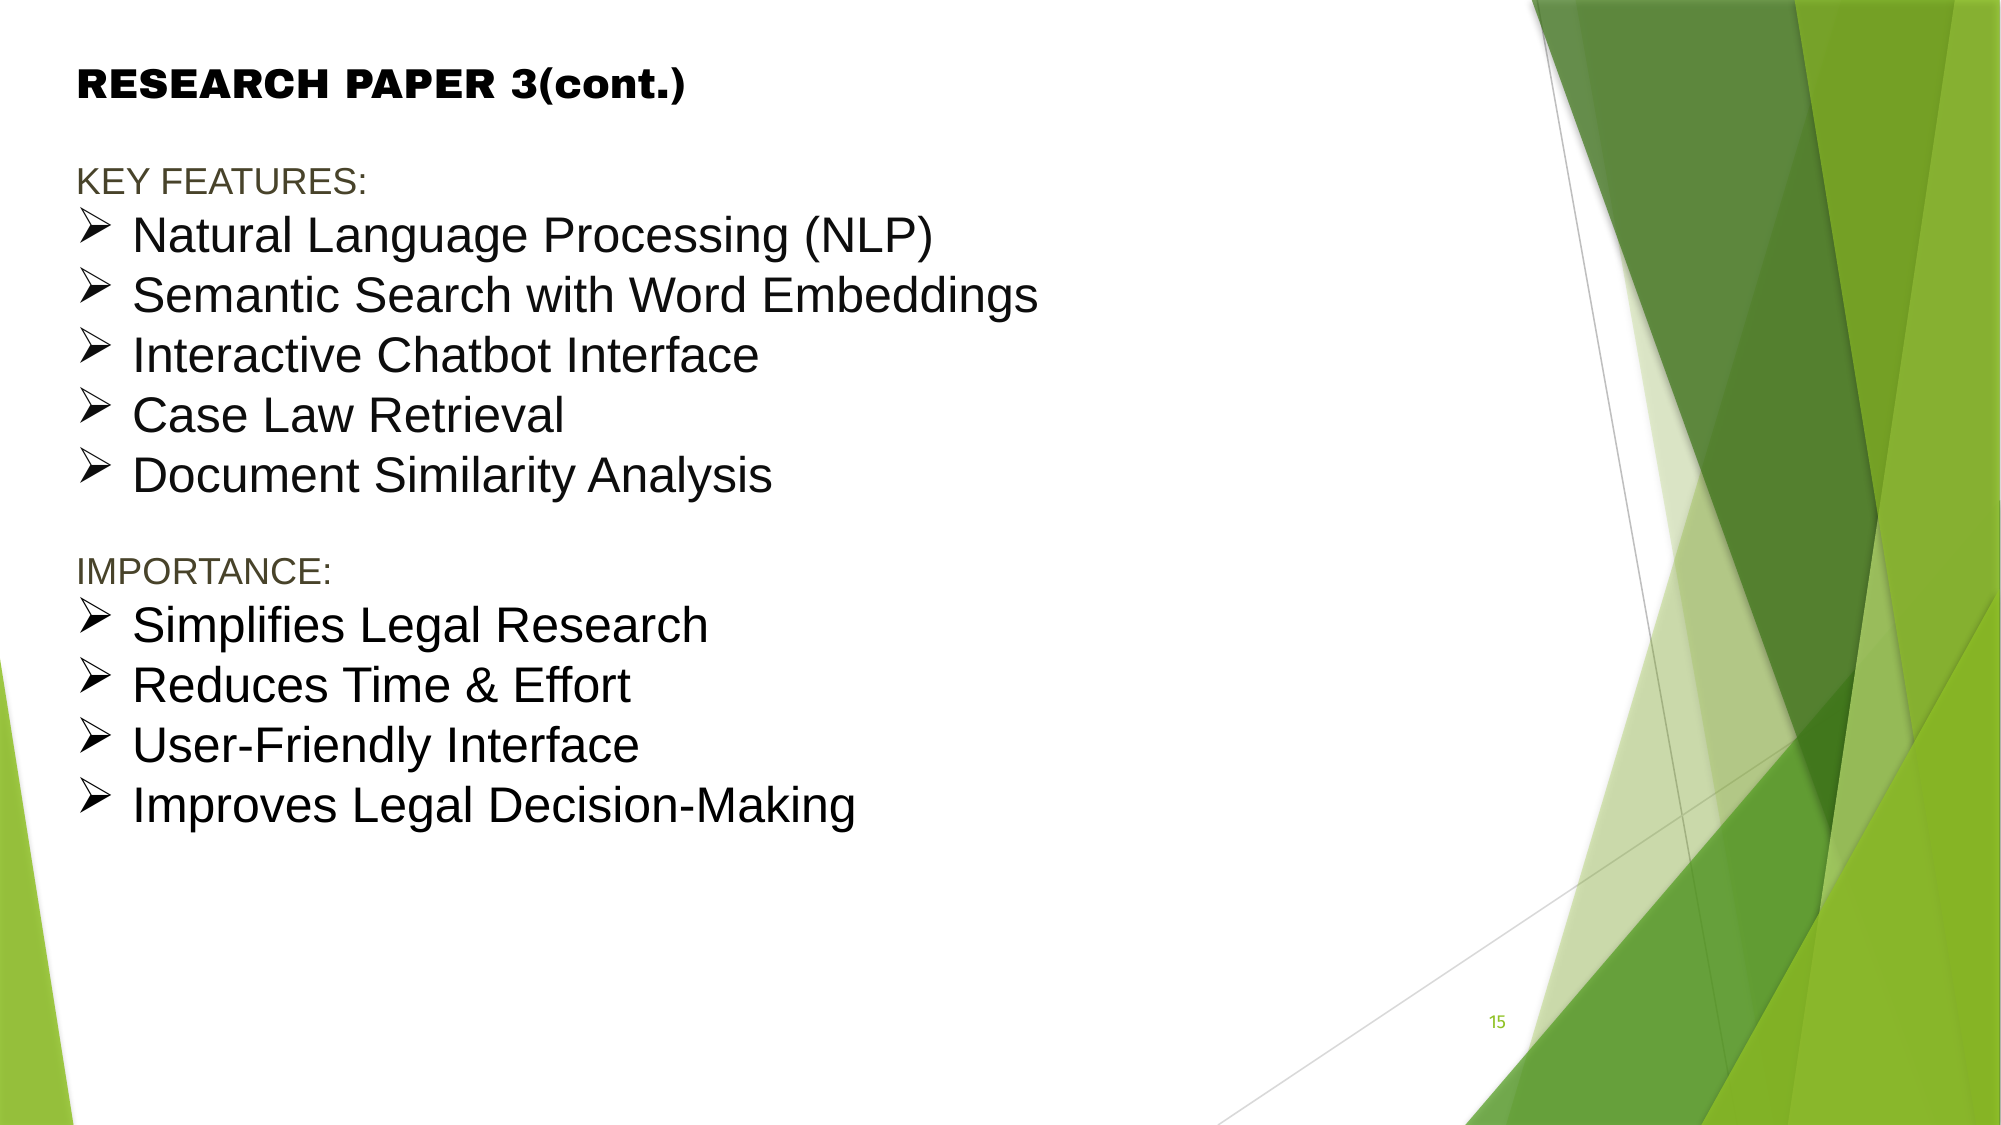

RESEARCH PAPER 3(cont.)

KEY FEATURES:
Natural Language Processing (NLP)
Semantic Search with Word Embeddings
Interactive Chatbot Interface
Case Law Retrieval
Document Similarity Analysis

IMPORTANCE:
Simplifies Legal Research
Reduces Time & Effort
User-Friendly Interface
Improves Legal Decision-Making
15